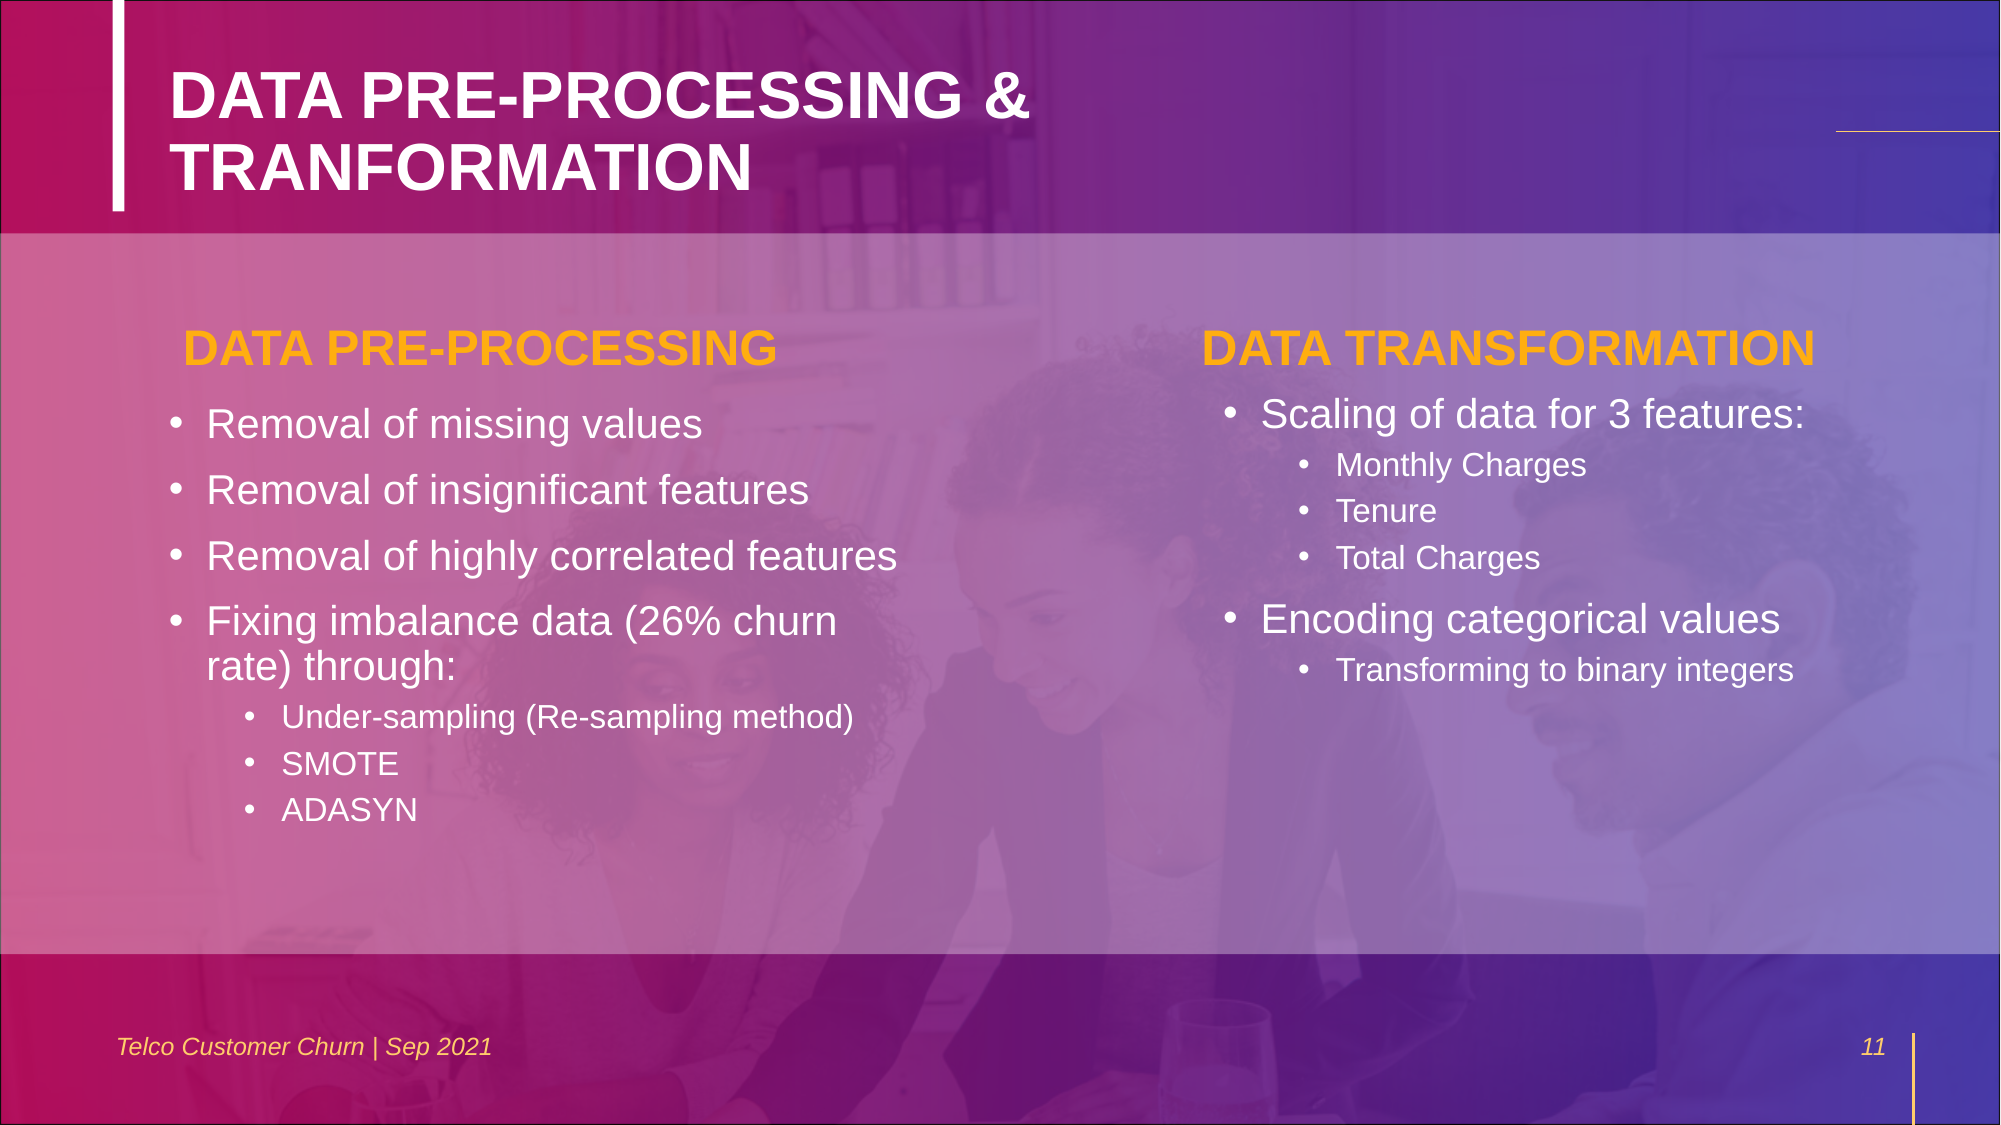

# DATA PRE-PROCESSING & TRANFORMATION

DATA PRE-PROCESSING
DATA TRANSFORMATION
Scaling of data for 3 features:
Monthly Charges
Tenure
Total Charges
Encoding categorical values
Transforming to binary integers

Removal of missing values
Removal of insignificant features
Removal of highly correlated features
Fixing imbalance data (26% churn rate) through:
Under-sampling (Re-sampling method)
SMOTE
ADASYN

Telco Customer Churn | Sep 2021
11